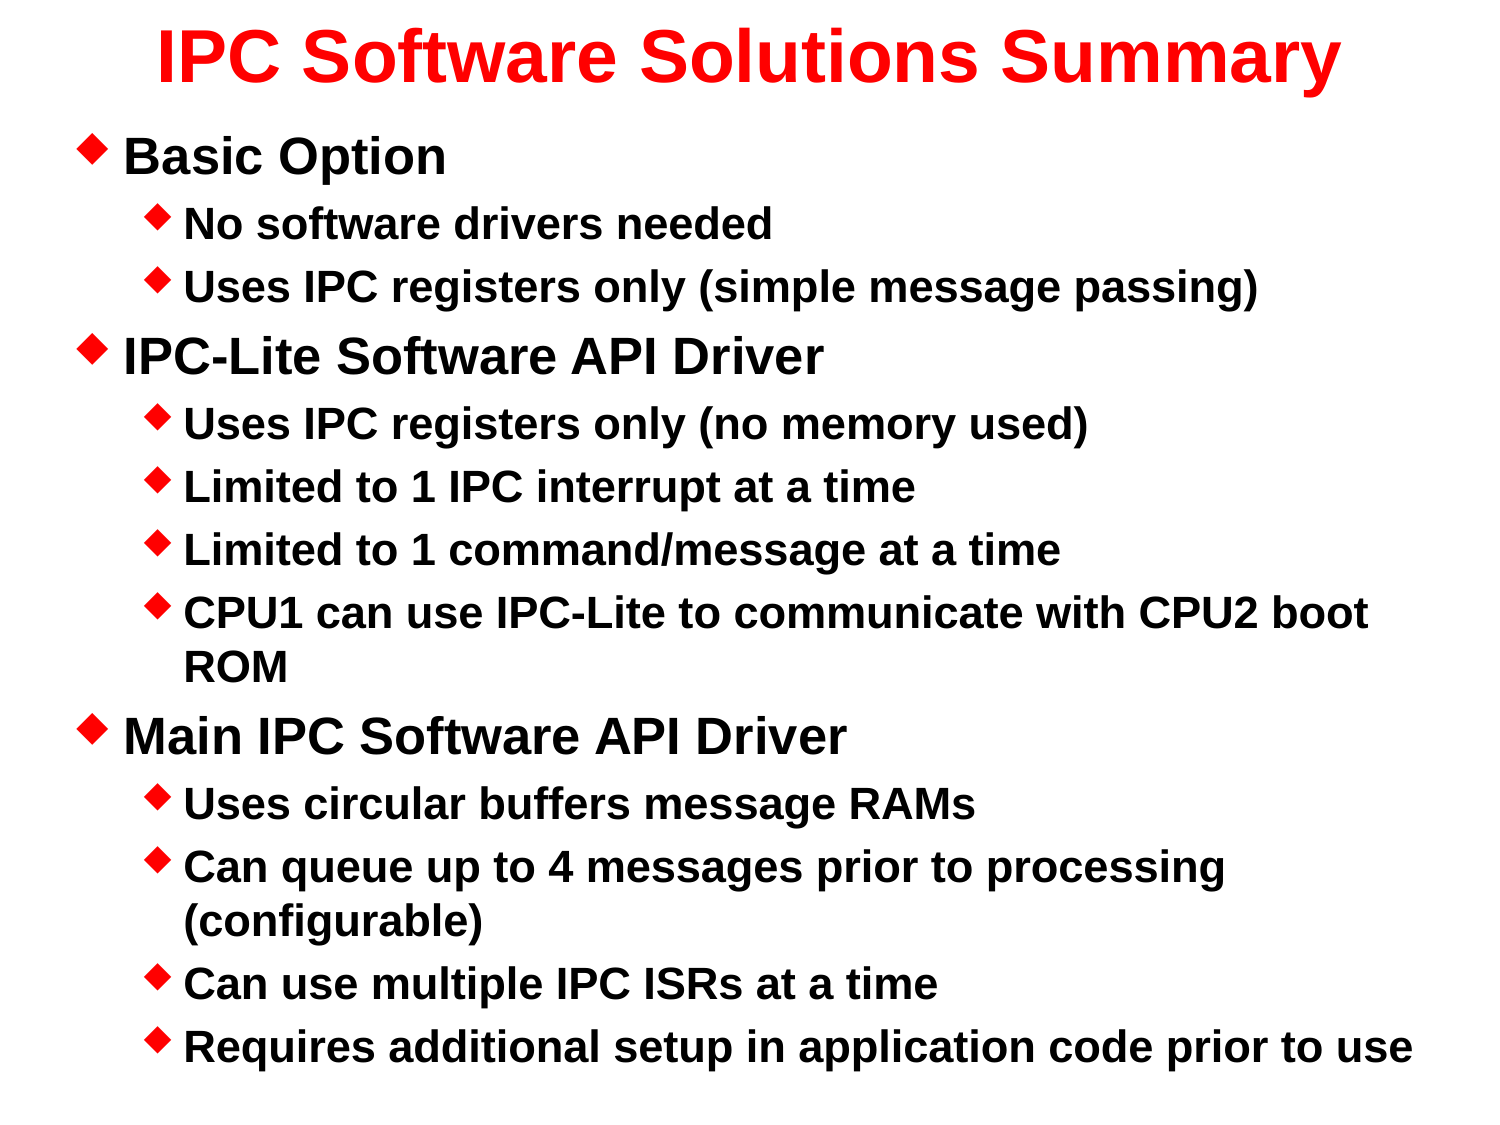

# IPC Software Solutions Summary
Basic Option
No software drivers needed
Uses IPC registers only (simple message passing)
IPC-Lite Software API Driver
Uses IPC registers only (no memory used)
Limited to 1 IPC interrupt at a time
Limited to 1 command/message at a time
CPU1 can use IPC-Lite to communicate with CPU2 boot ROM
Main IPC Software API Driver
Uses circular buffers message RAMs
Can queue up to 4 messages prior to processing (configurable)
Can use multiple IPC ISRs at a time
Requires additional setup in application code prior to use